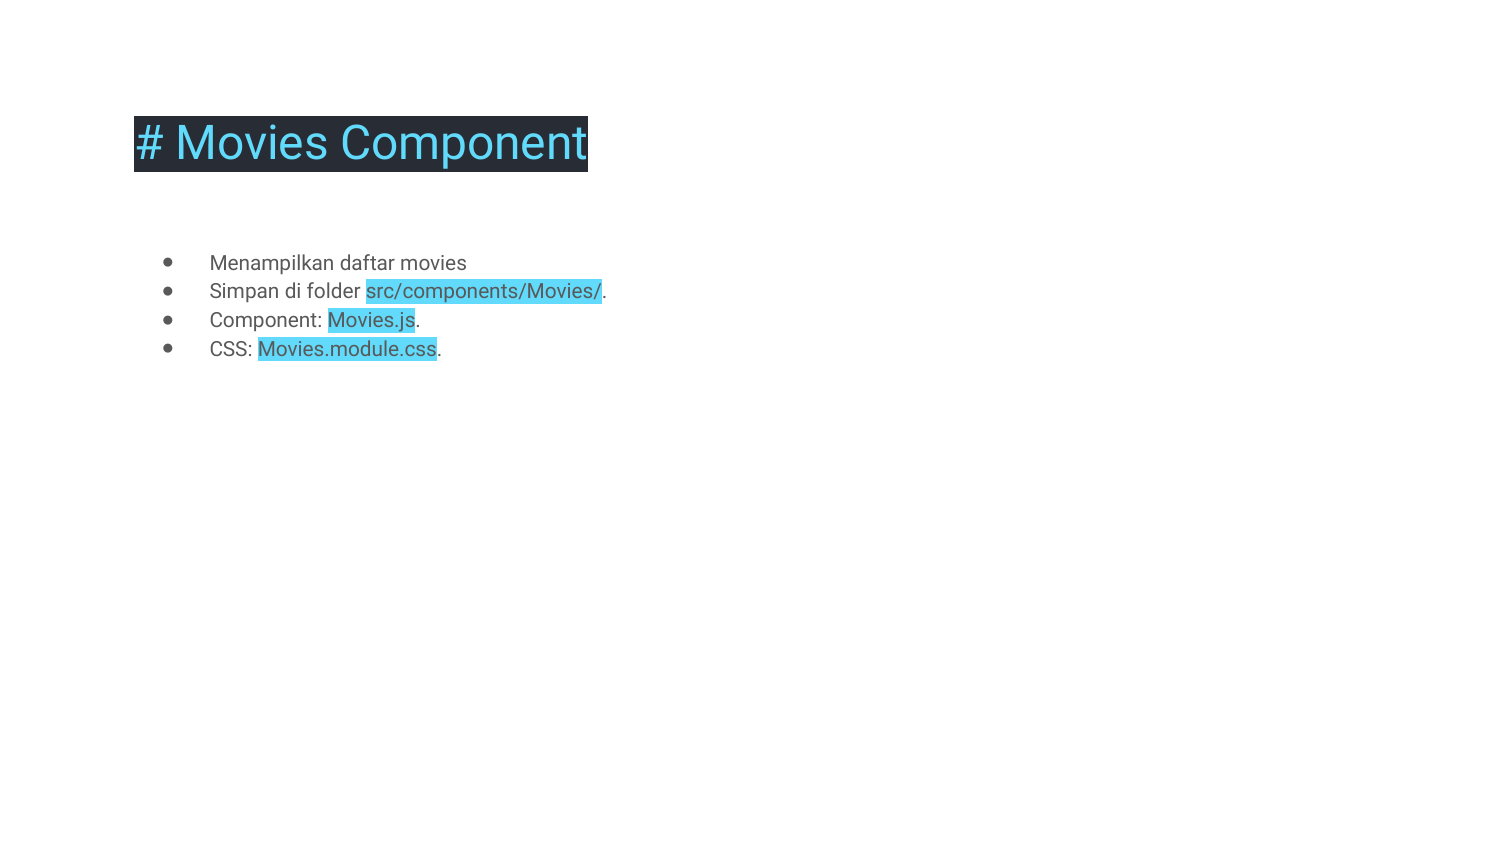

# Movies Component
Menampilkan daftar movies
Simpan di folder src/components/Movies/.
Component: Movies.js.
CSS: Movies.module.css.